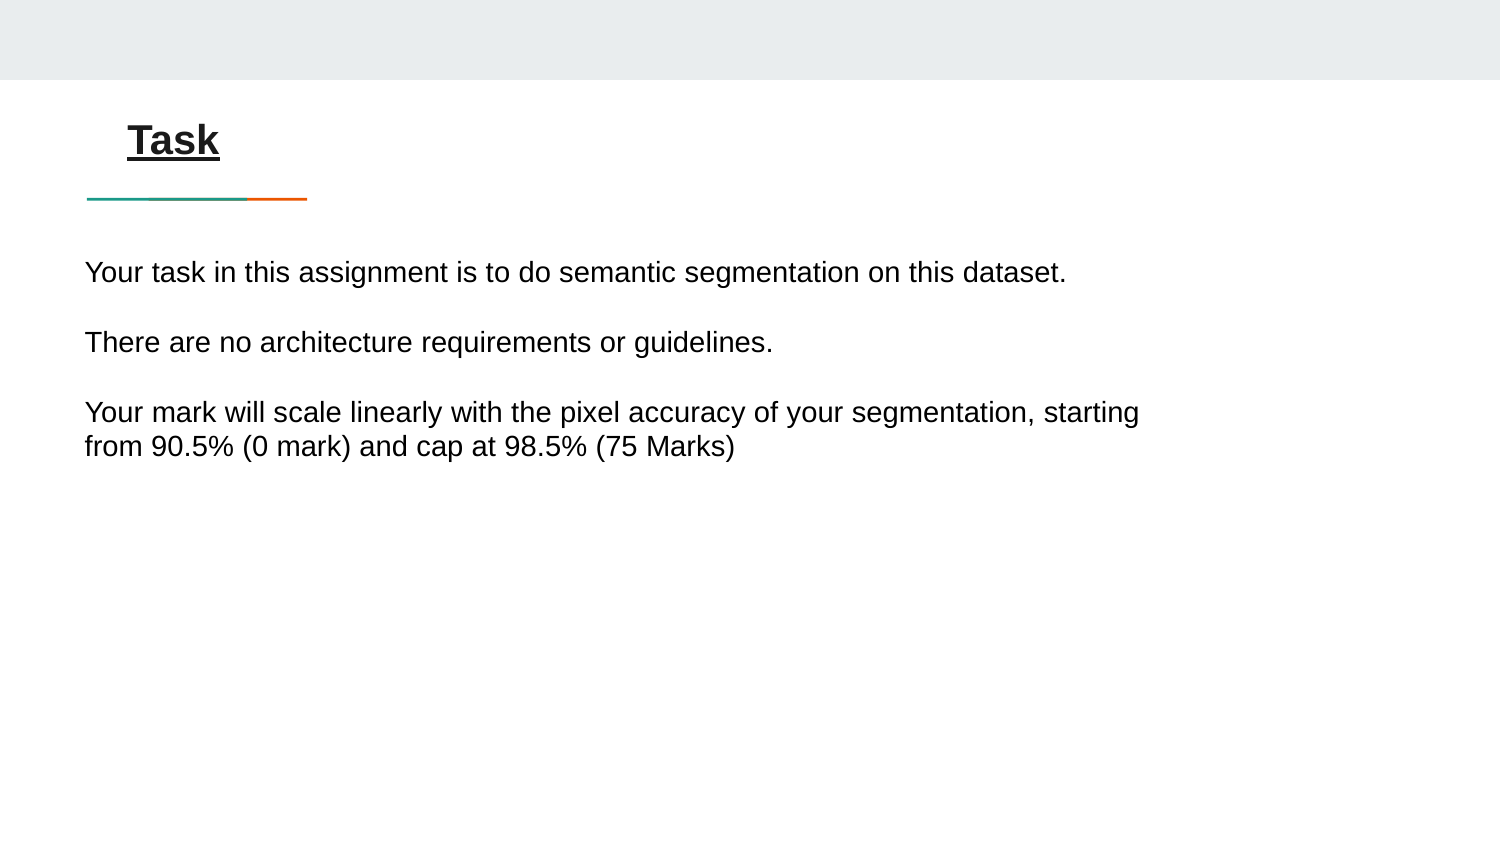

# Task
Your task in this assignment is to do semantic segmentation on this dataset.

There are no architecture requirements or guidelines.

Your mark will scale linearly with the pixel accuracy of your segmentation, starting from 90.5% (0 mark) and cap at 98.5% (75 Marks)